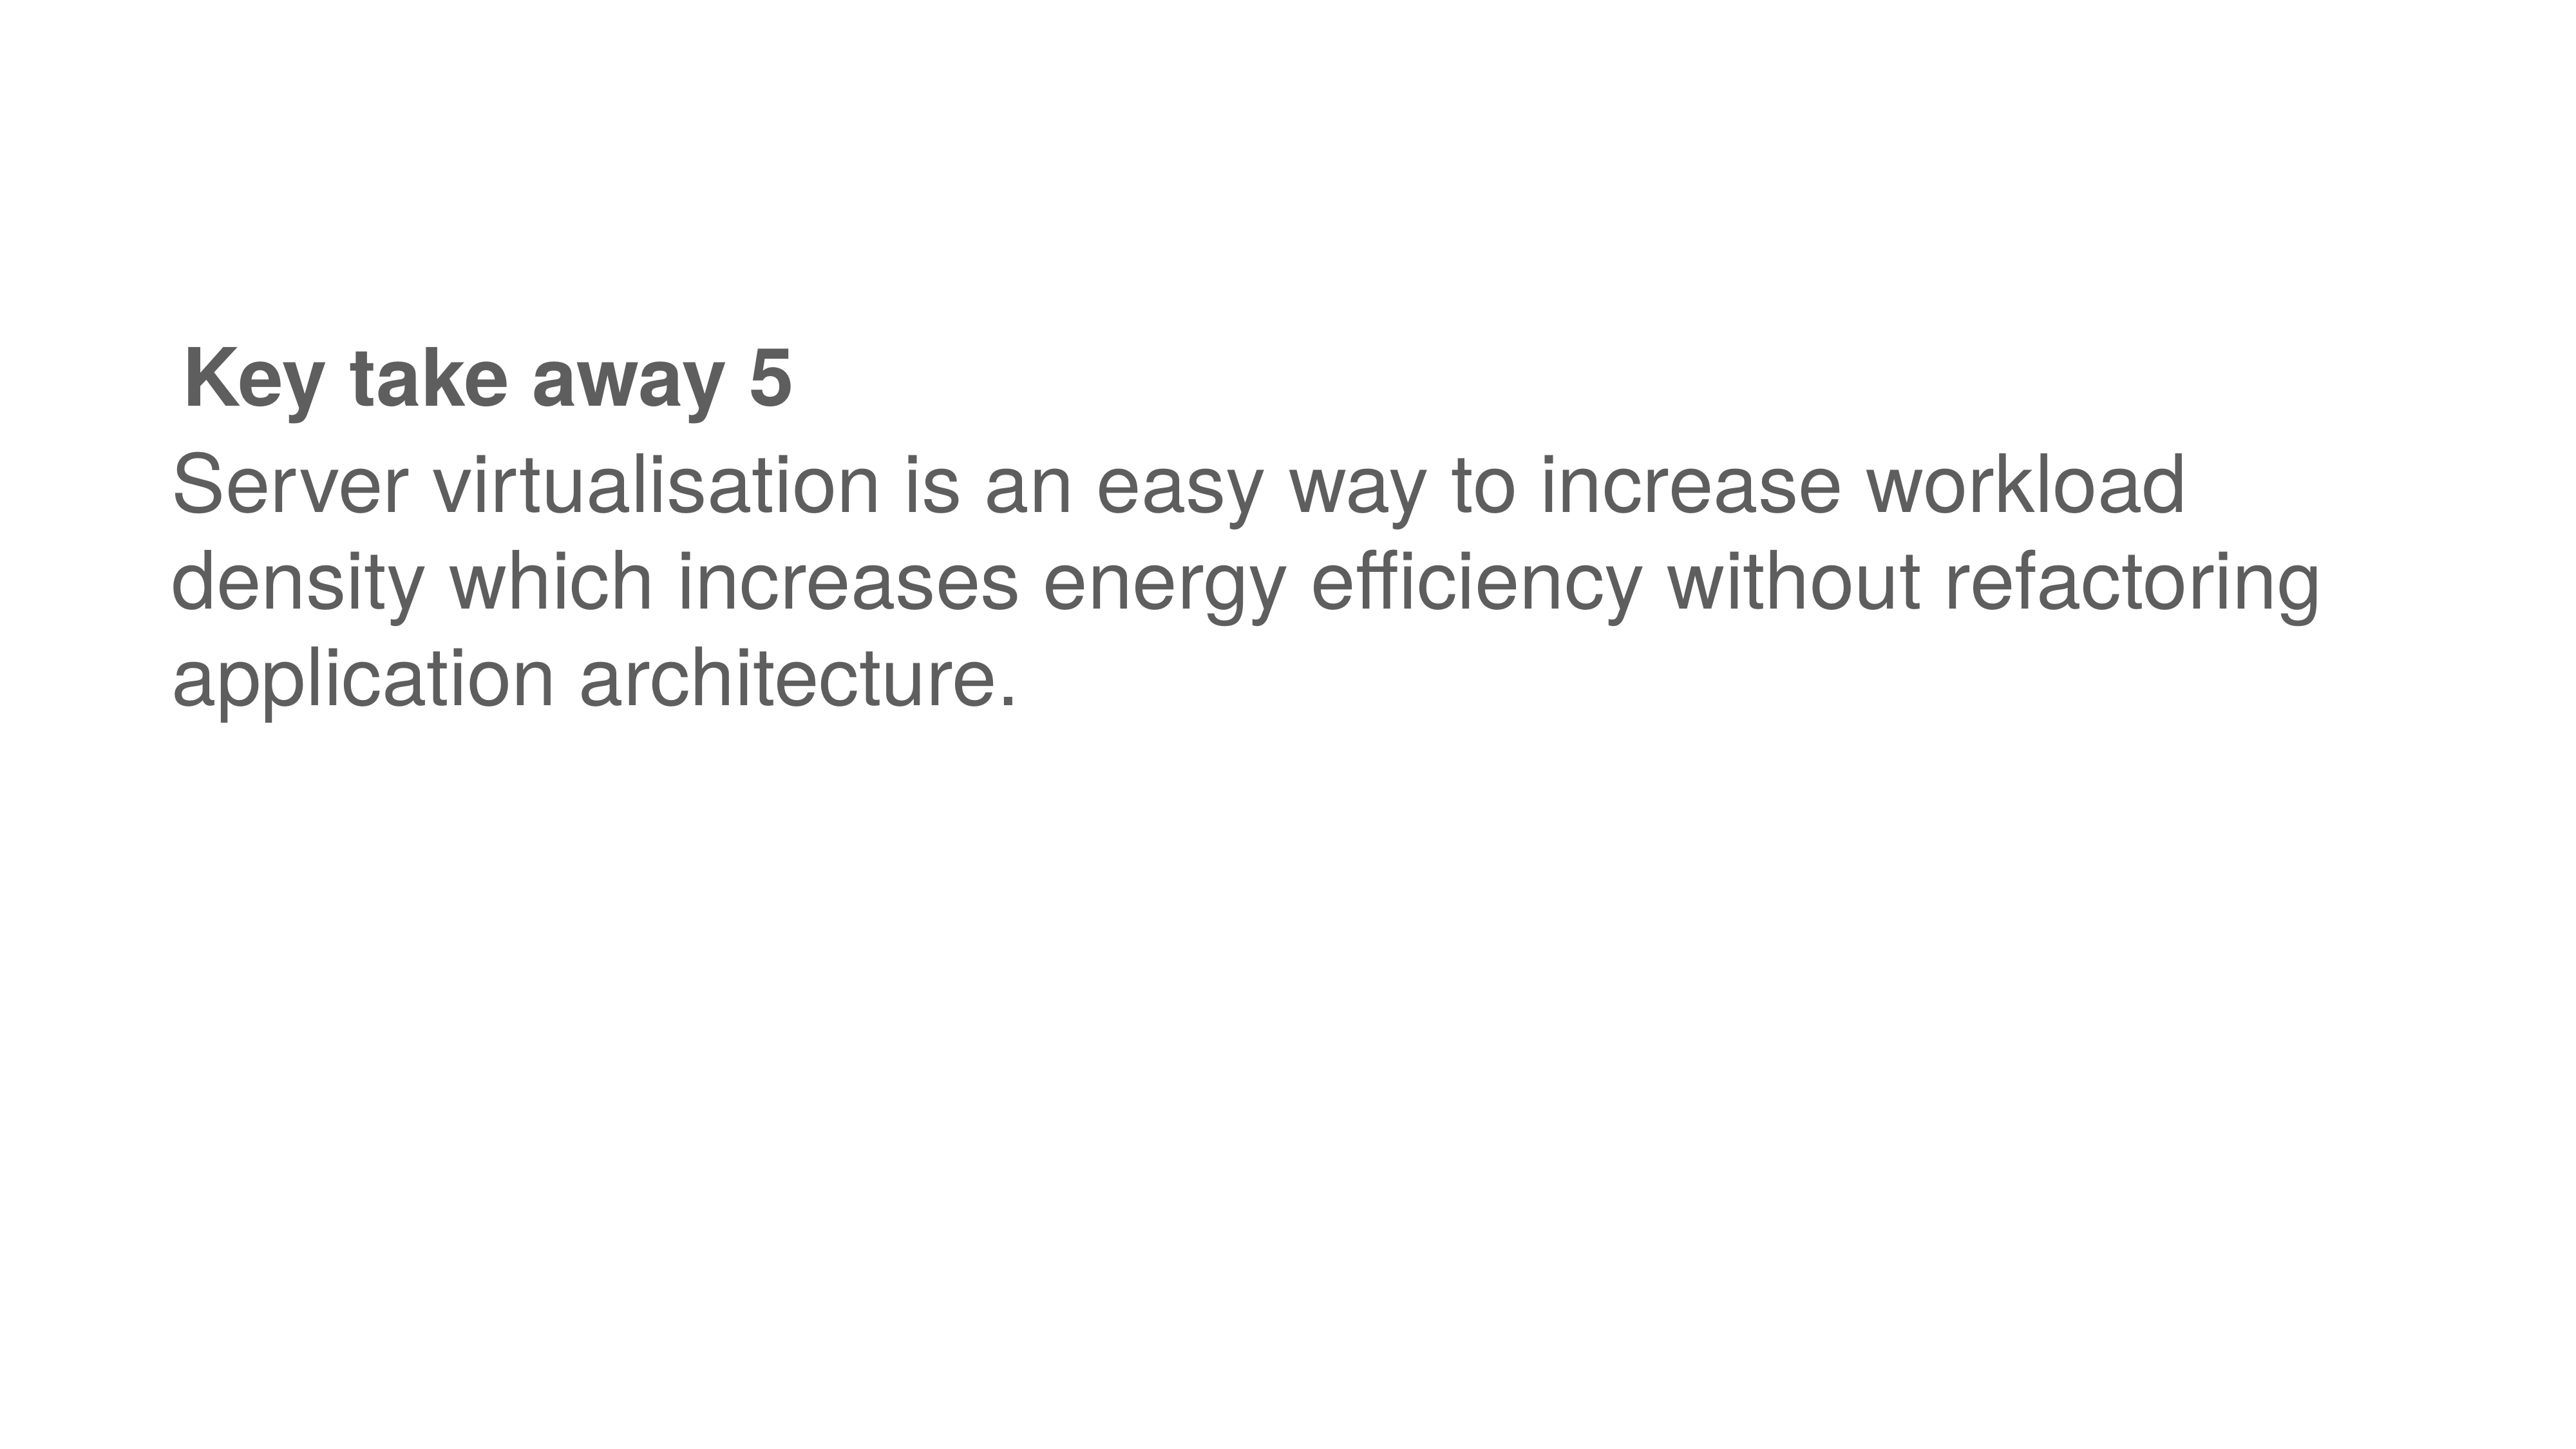

Key take away 5
Server virtualisation is an easy way to increase workload density which increases energy efficiency without refactoring application architecture.